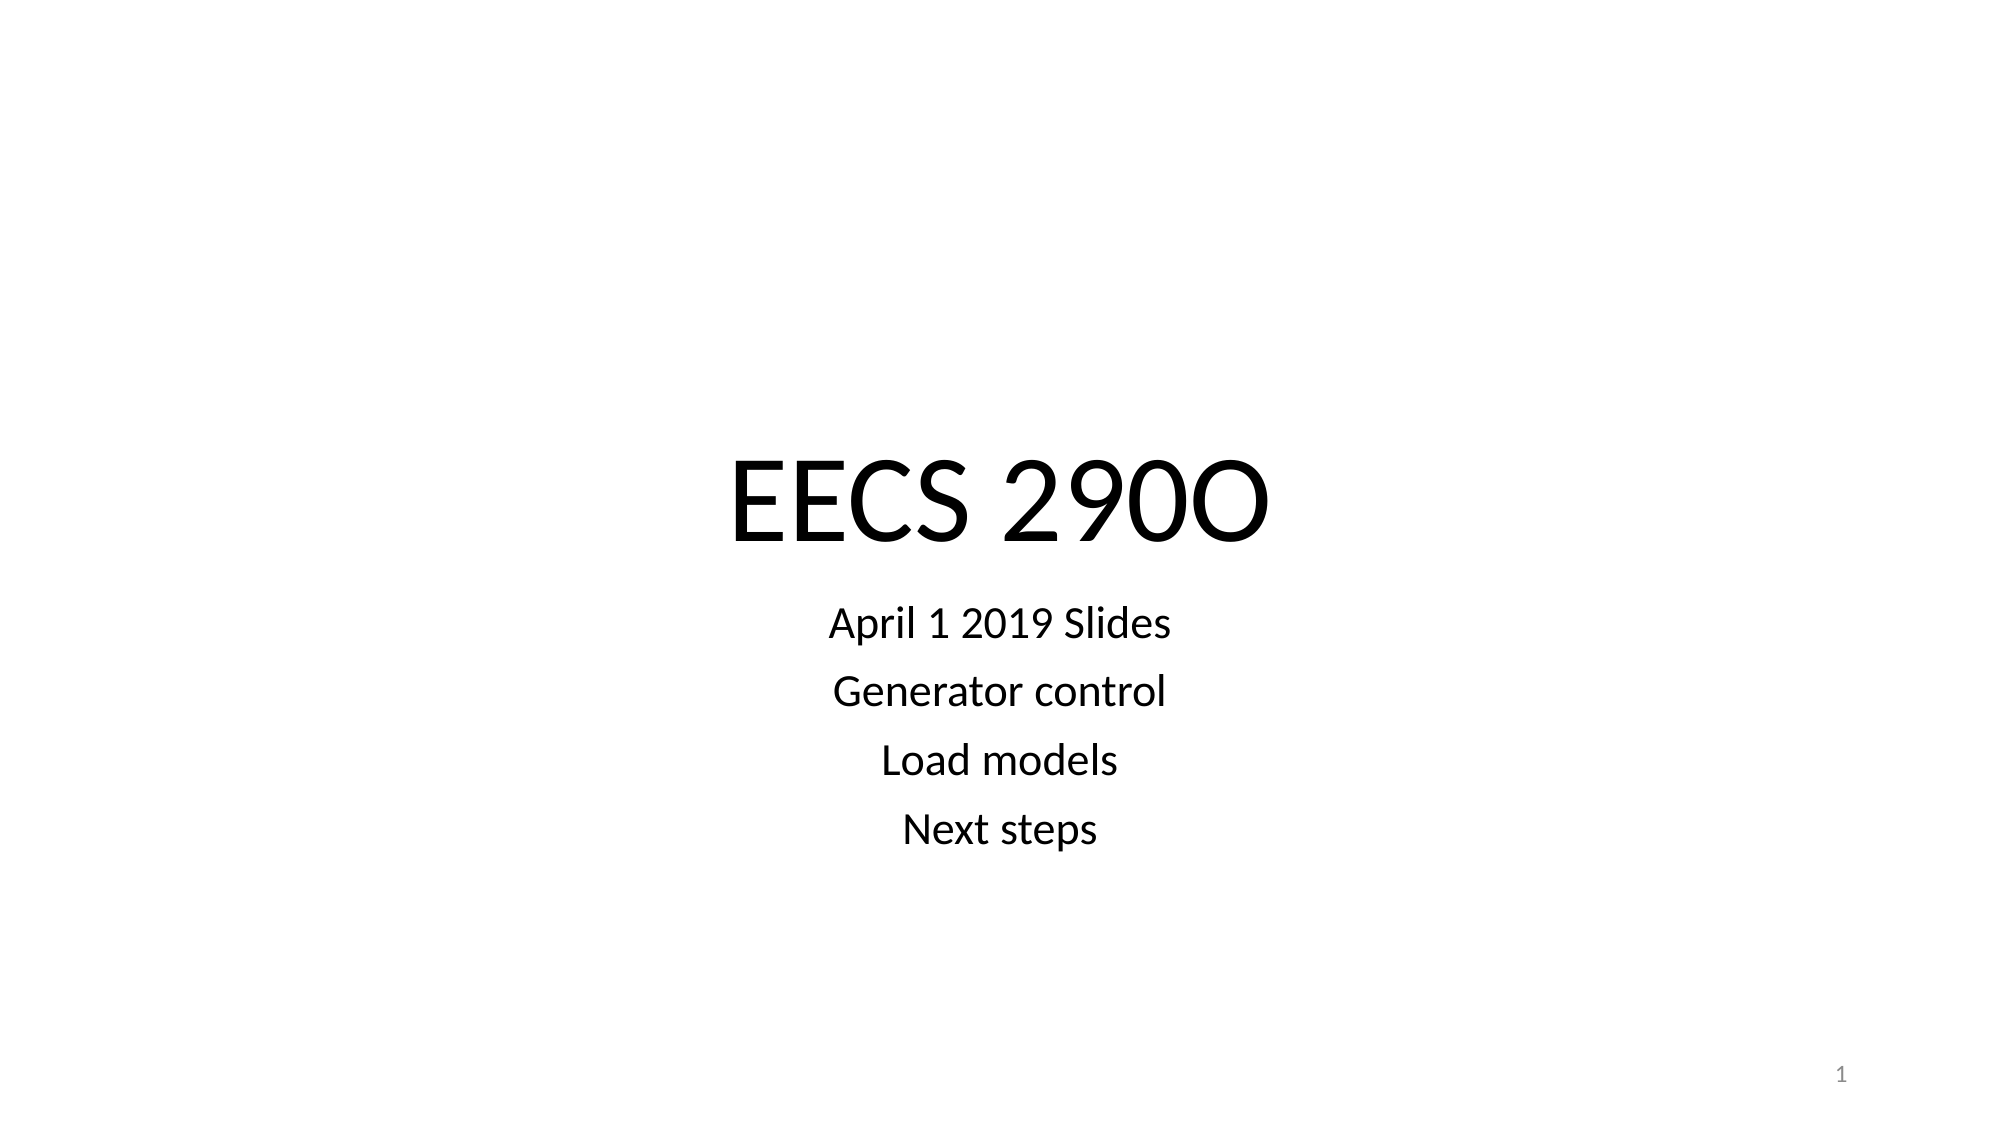

# EECS 290O
April 1 2019 Slides
Generator control
Load models
Next steps
1